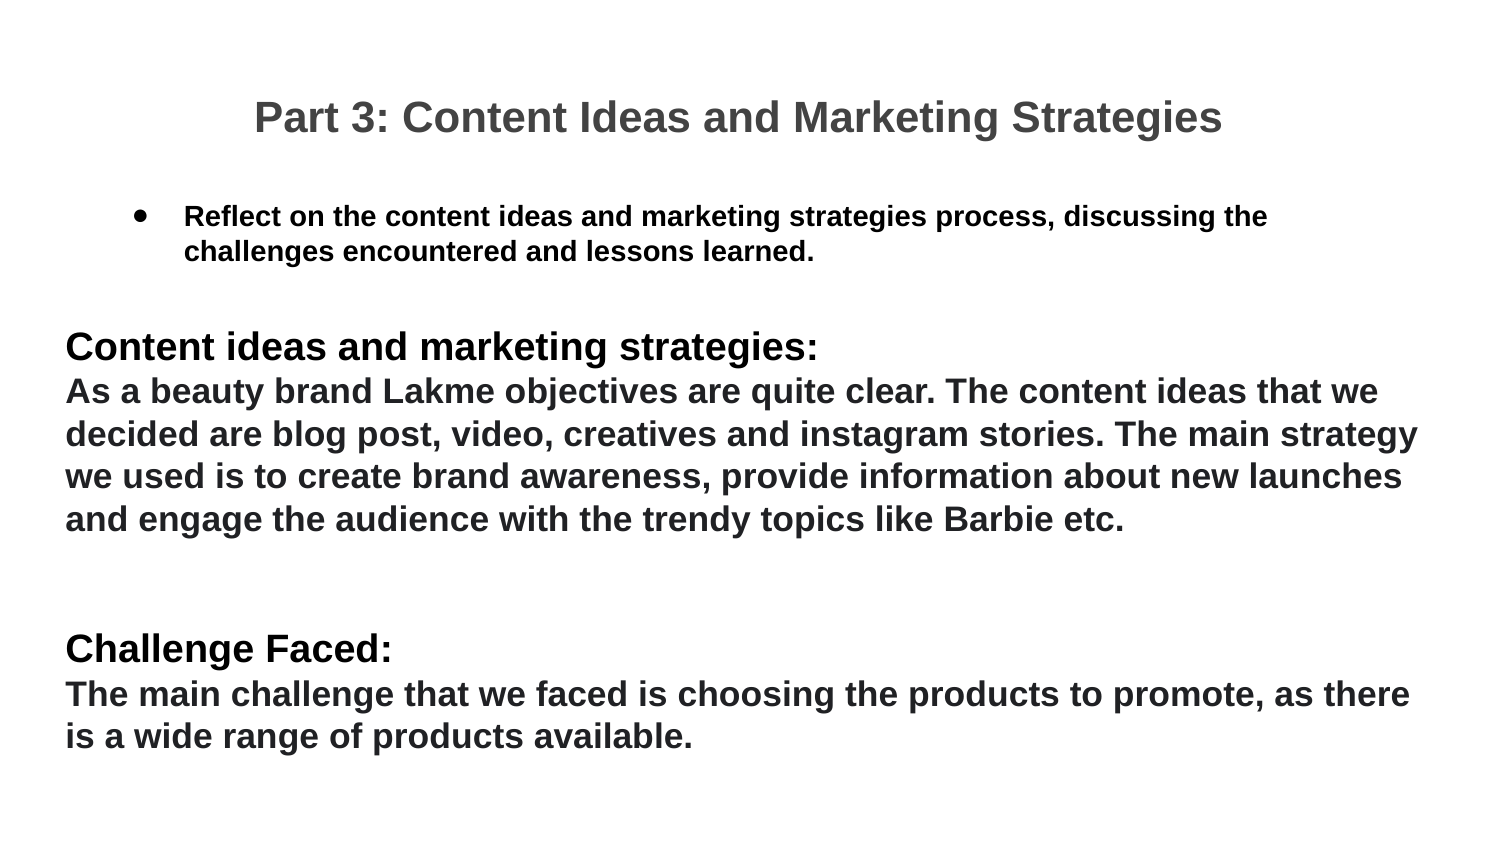

Part 3: Content Ideas and Marketing Strategies

Reflect on the content ideas and marketing strategies process, discussing the challenges encountered and lessons learned.
Content ideas and marketing strategies:
As a beauty brand Lakme objectives are quite clear. The content ideas that we decided are blog post, video, creatives and instagram stories. The main strategy we used is to create brand awareness, provide information about new launches and engage the audience with the trendy topics like Barbie etc.

Challenge Faced:
The main challenge that we faced is choosing the products to promote, as there is a wide range of products available.